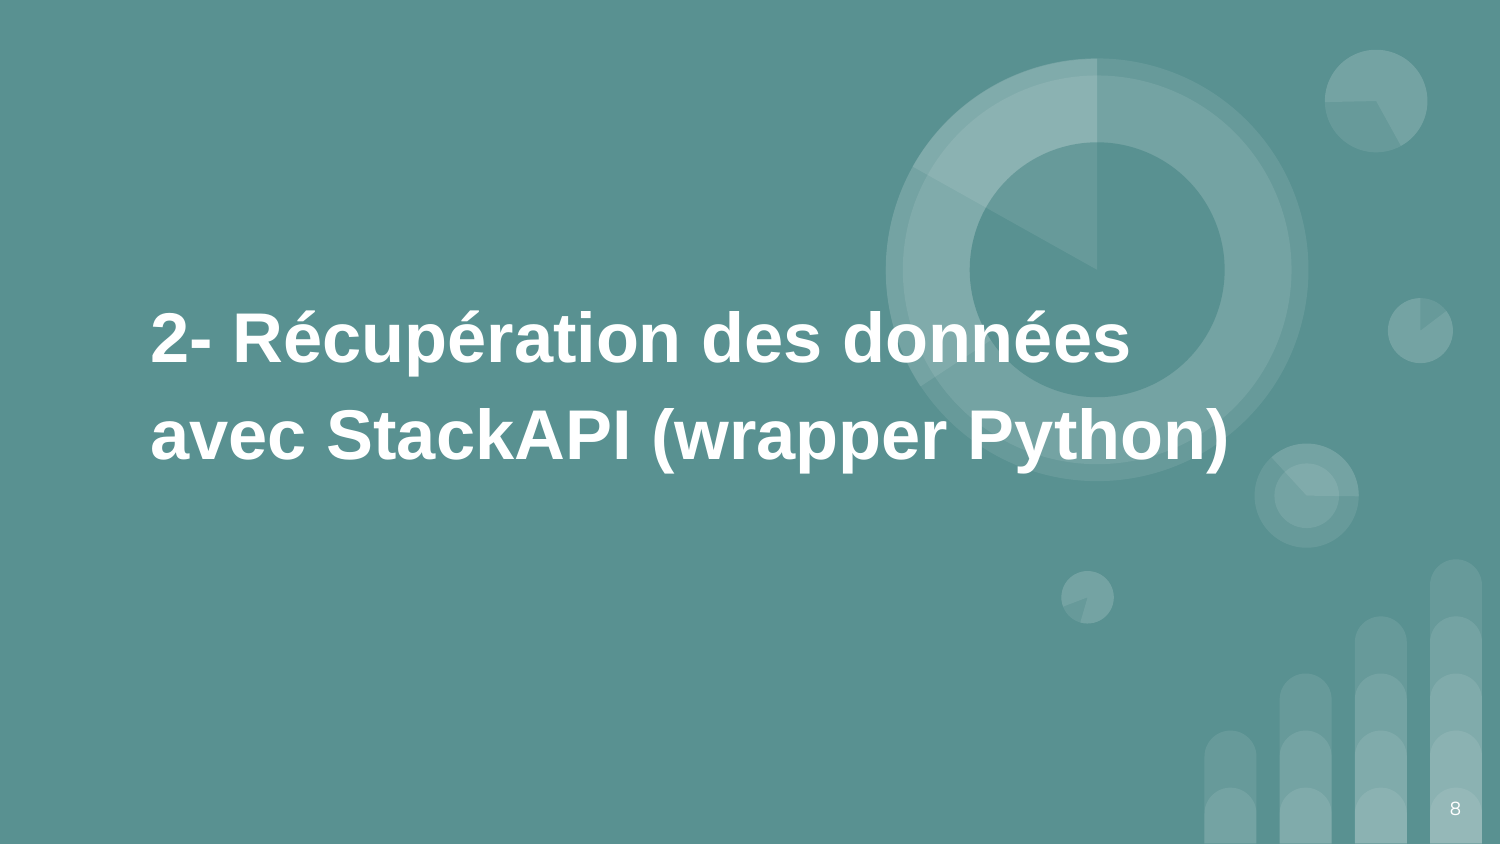

# 2- Récupération des données avec StackAPI (wrapper Python)

8